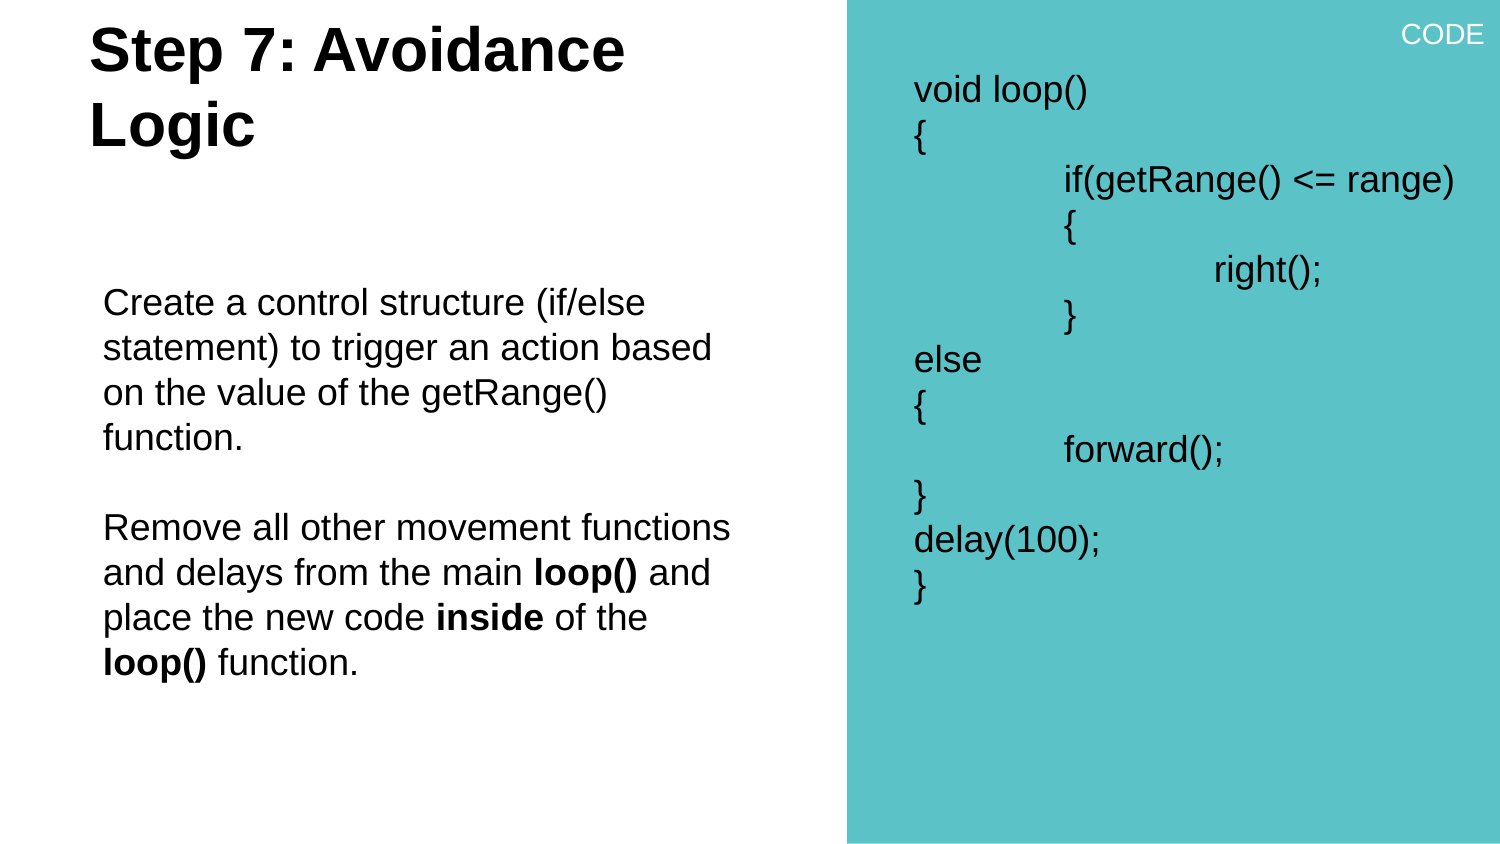

void loop()
{
	if(getRange() <= range)
	{
		right();
	}
else
{
	forward();
}
delay(100);
}

Step 7: Avoidance Logic
Create a control structure (if/else statement) to trigger an action based on the value of the getRange() function.

Remove all other movement functions and delays from the main loop() and place the new code inside of the loop() function.